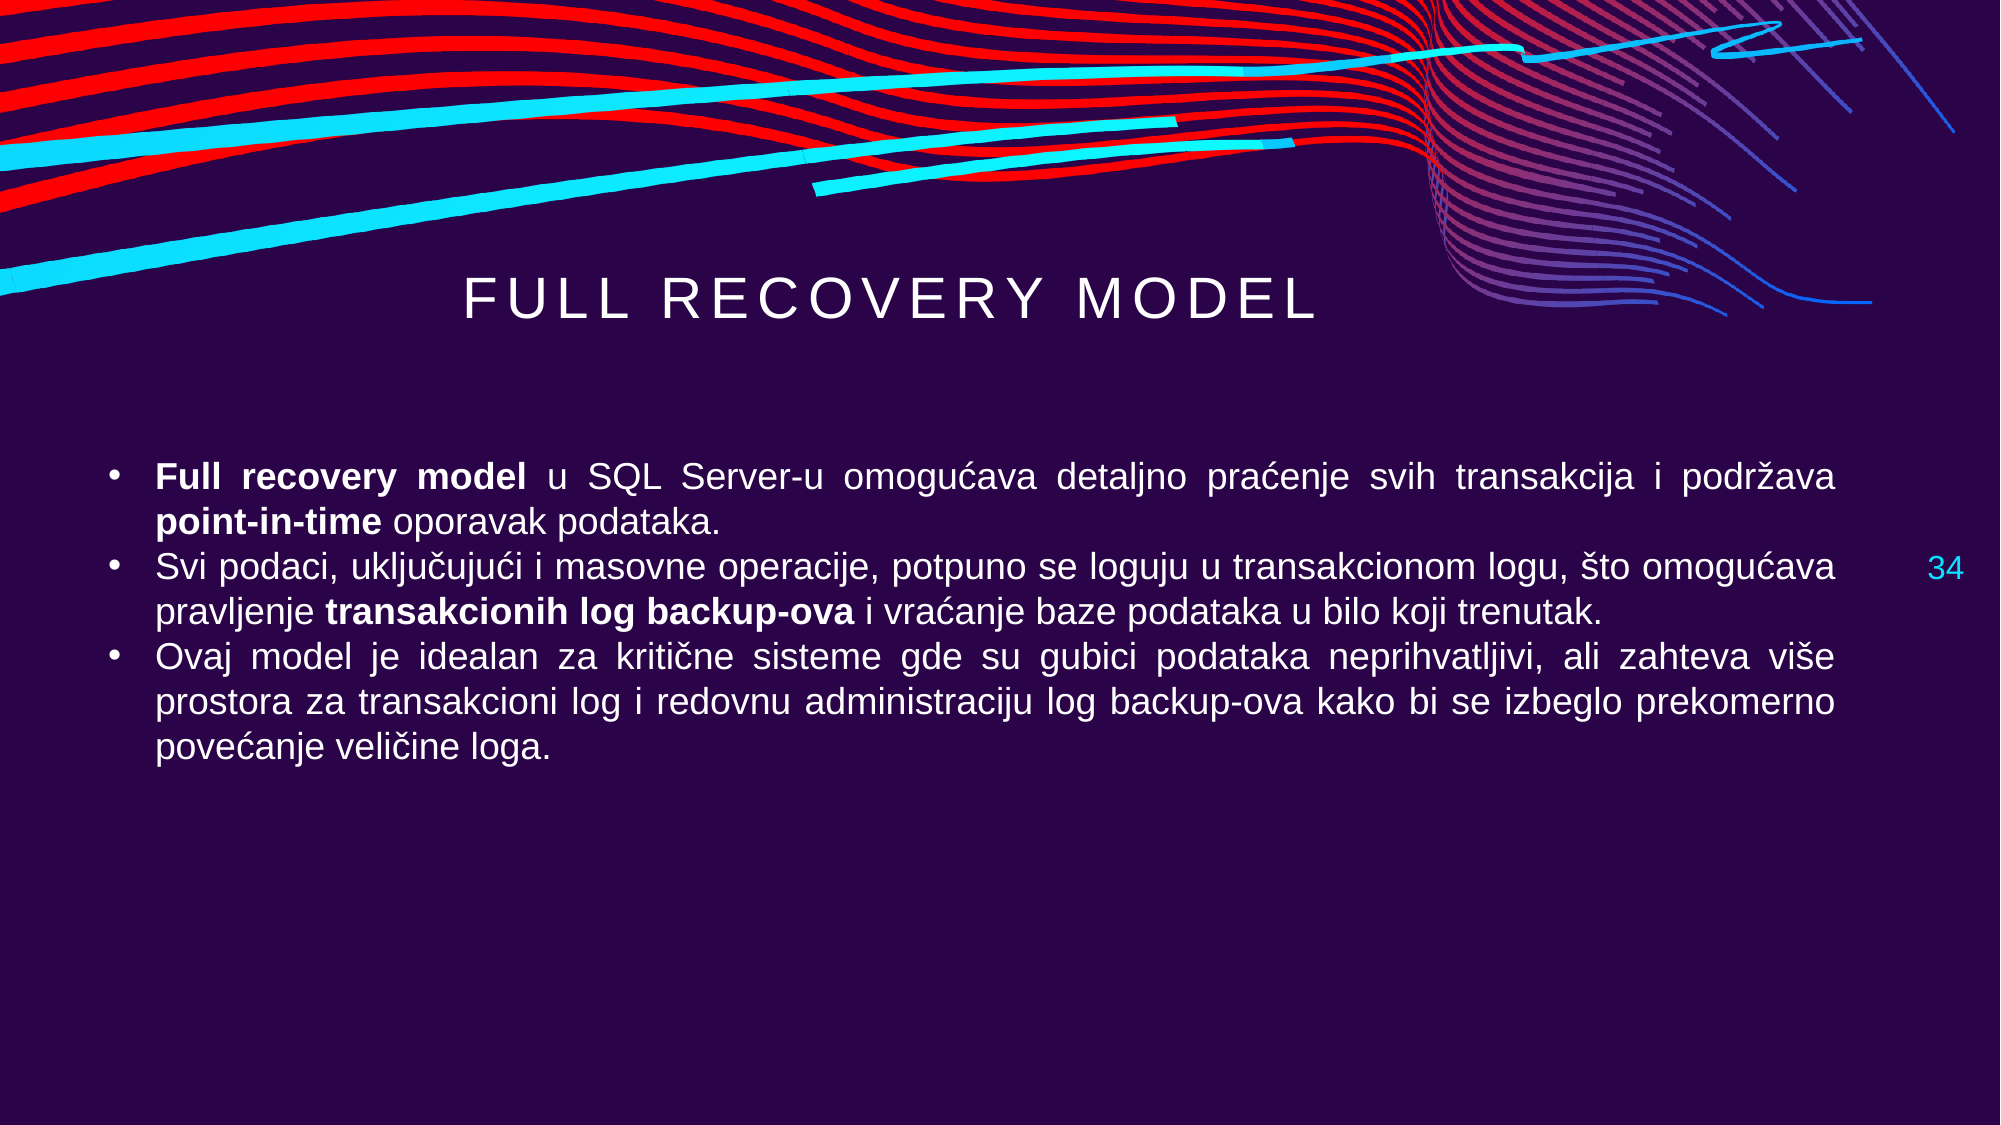

# FULL recovery model
Full recovery model u SQL Server-u omogućava detaljno praćenje svih transakcija i podržava point-in-time oporavak podataka.
Svi podaci, uključujući i masovne operacije, potpuno se loguju u transakcionom logu, što omogućava pravljenje transakcionih log backup-ova i vraćanje baze podataka u bilo koji trenutak.
Ovaj model je idealan za kritične sisteme gde su gubici podataka neprihvatljivi, ali zahteva više prostora za transakcioni log i redovnu administraciju log backup-ova kako bi se izbeglo prekomerno povećanje veličine loga.
34